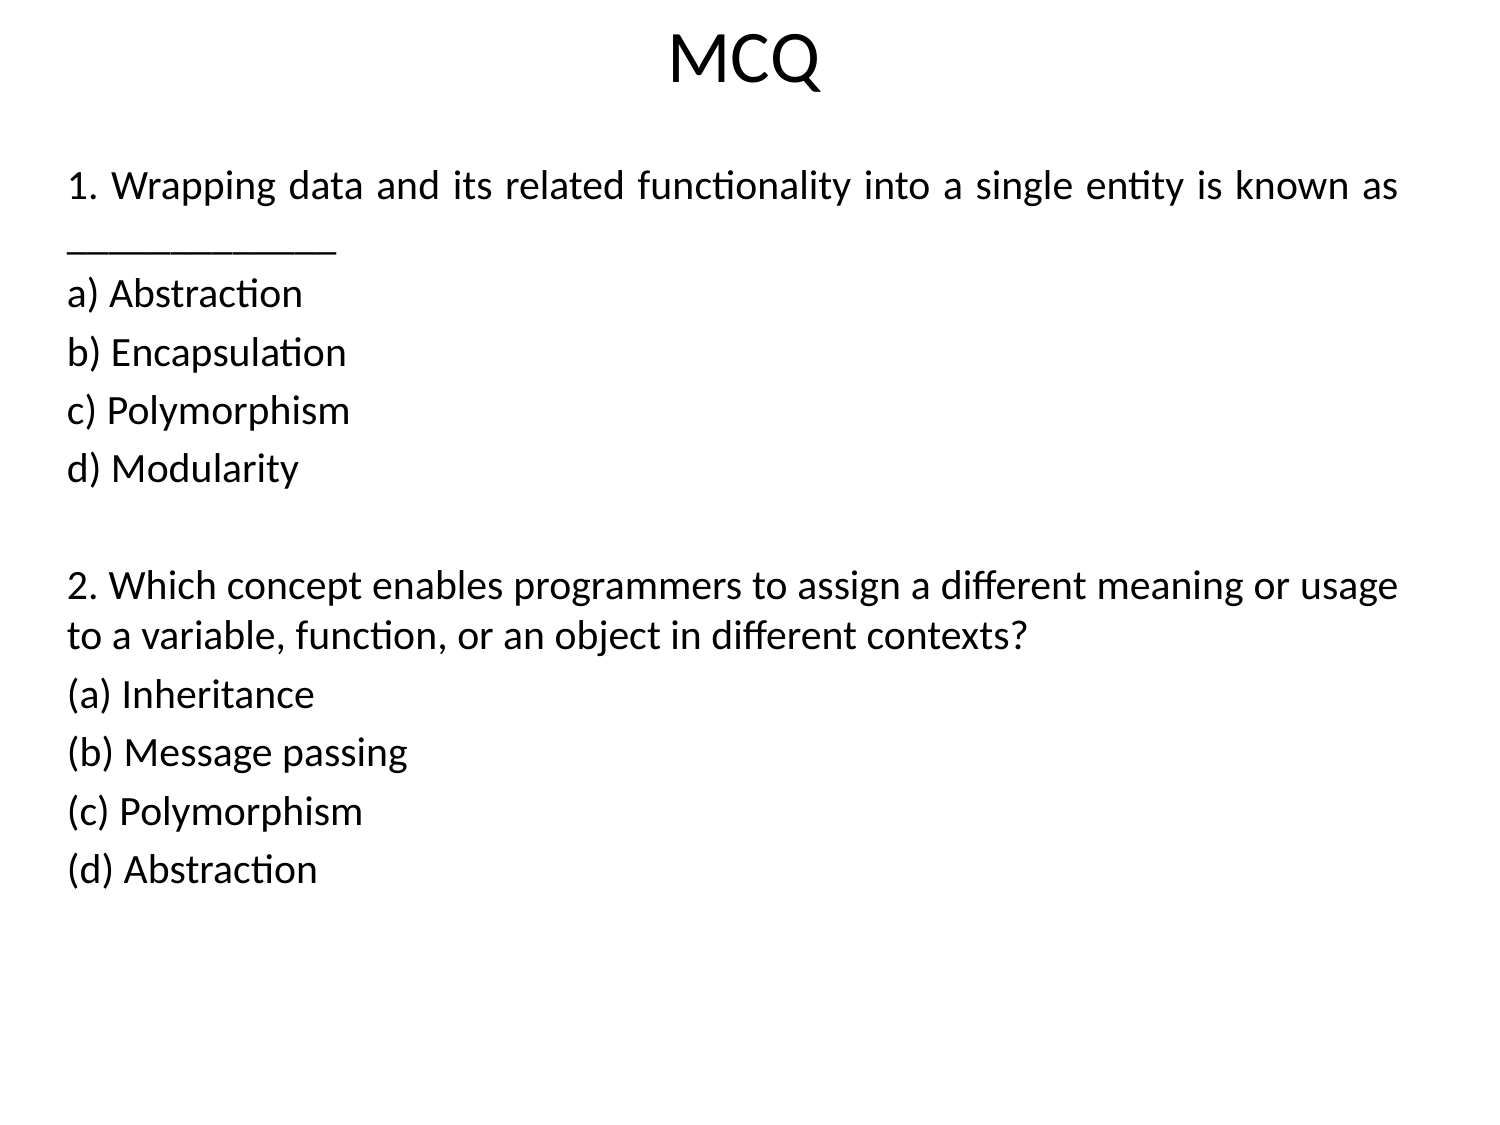

# MCQ
1. Wrapping data and its related functionality into a single entity is known as _____________
a) Abstraction
b) Encapsulation
c) Polymorphism
d) Modularity

2. Which concept enables programmers to assign a different meaning or usage to a variable, function, or an object in different contexts?
(a) Inheritance
(b) Message passing
(c) Polymorphism
(d) Abstraction